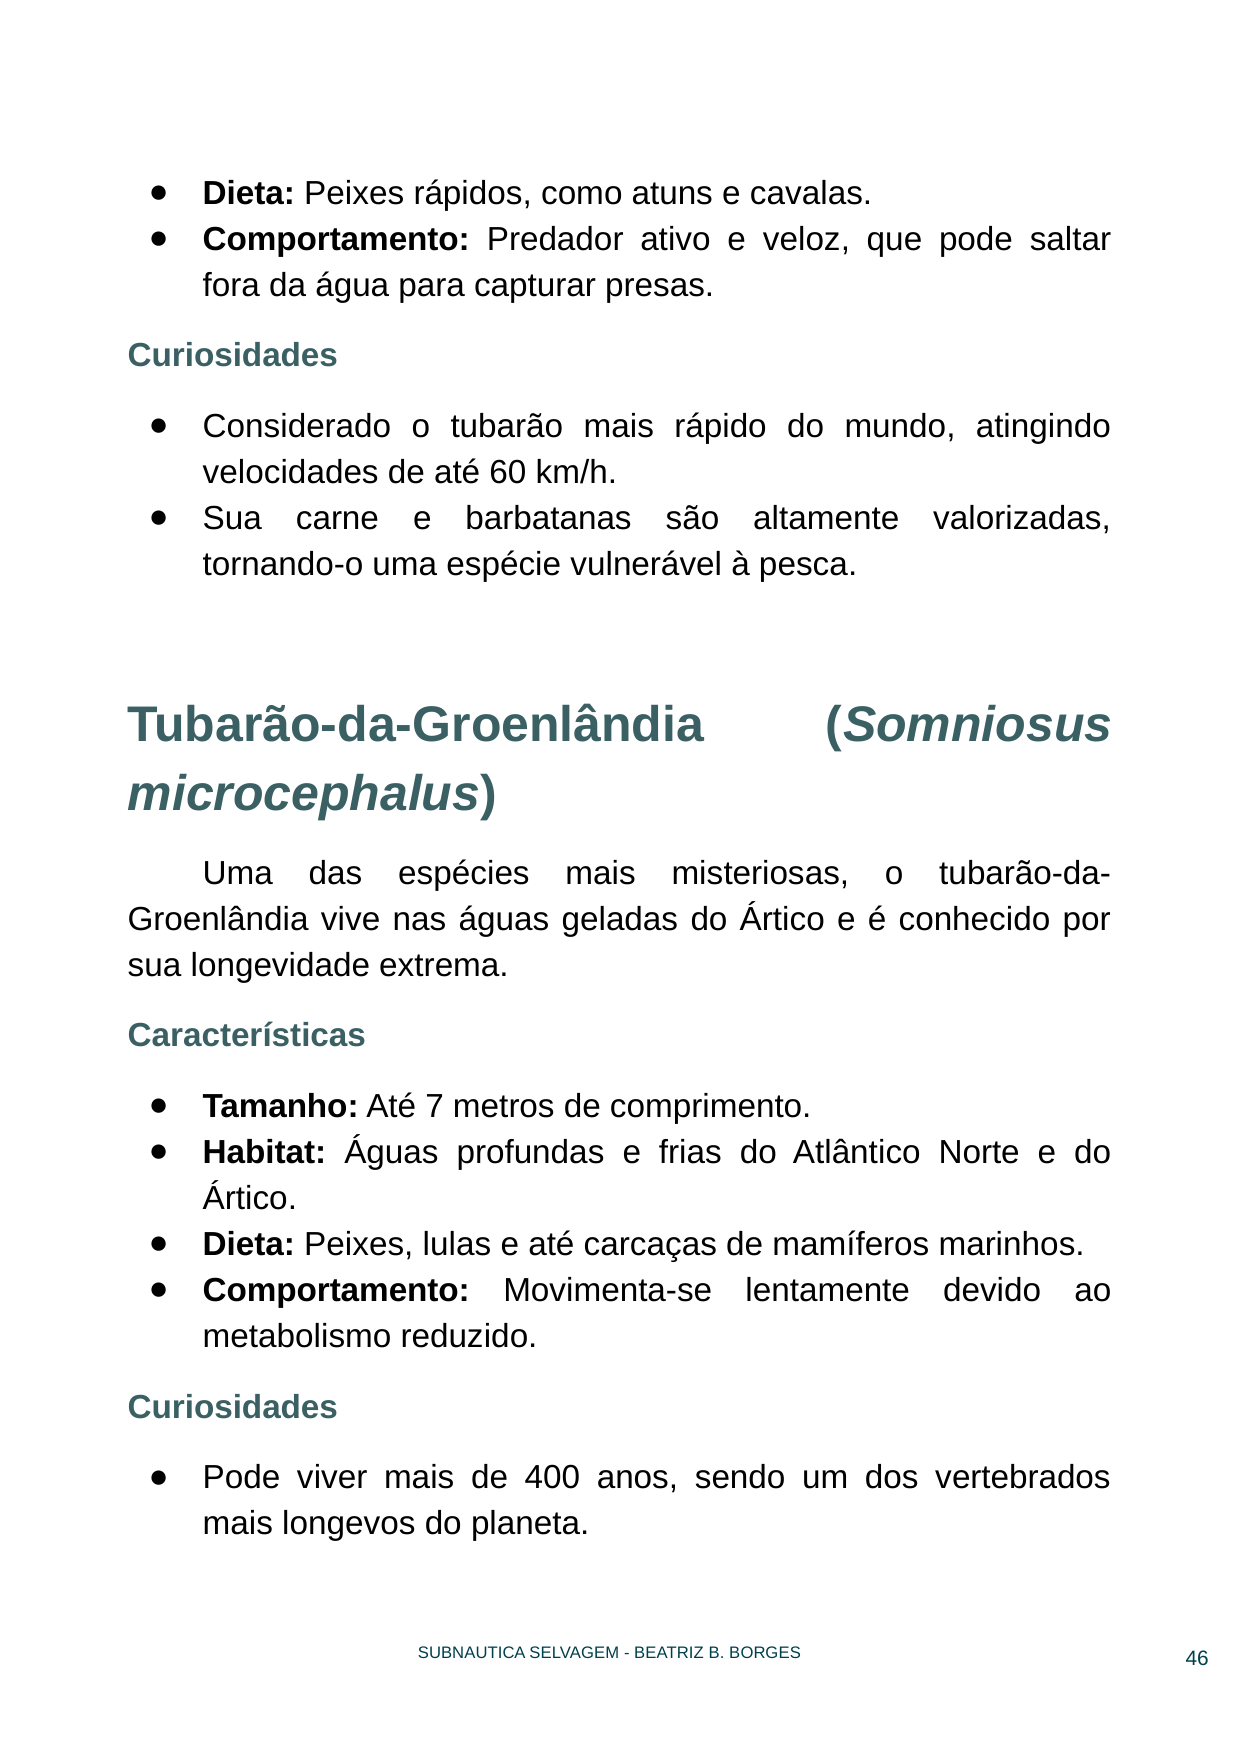

Dieta: Peixes rápidos, como atuns e cavalas.
Comportamento: Predador ativo e veloz, que pode saltar fora da água para capturar presas.
Curiosidades
Considerado o tubarão mais rápido do mundo, atingindo velocidades de até 60 km/h.
Sua carne e barbatanas são altamente valorizadas, tornando-o uma espécie vulnerável à pesca.

Tubarão-da-Groenlândia (Somniosus microcephalus)
Uma das espécies mais misteriosas, o tubarão-da-Groenlândia vive nas águas geladas do Ártico e é conhecido por sua longevidade extrema.
Características
Tamanho: Até 7 metros de comprimento.
Habitat: Águas profundas e frias do Atlântico Norte e do Ártico.
Dieta: Peixes, lulas e até carcaças de mamíferos marinhos.
Comportamento: Movimenta-se lentamente devido ao metabolismo reduzido.
Curiosidades
Pode viver mais de 400 anos, sendo um dos vertebrados mais longevos do planeta.

46
SUBNAUTICA SELVAGEM - BEATRIZ B. BORGES